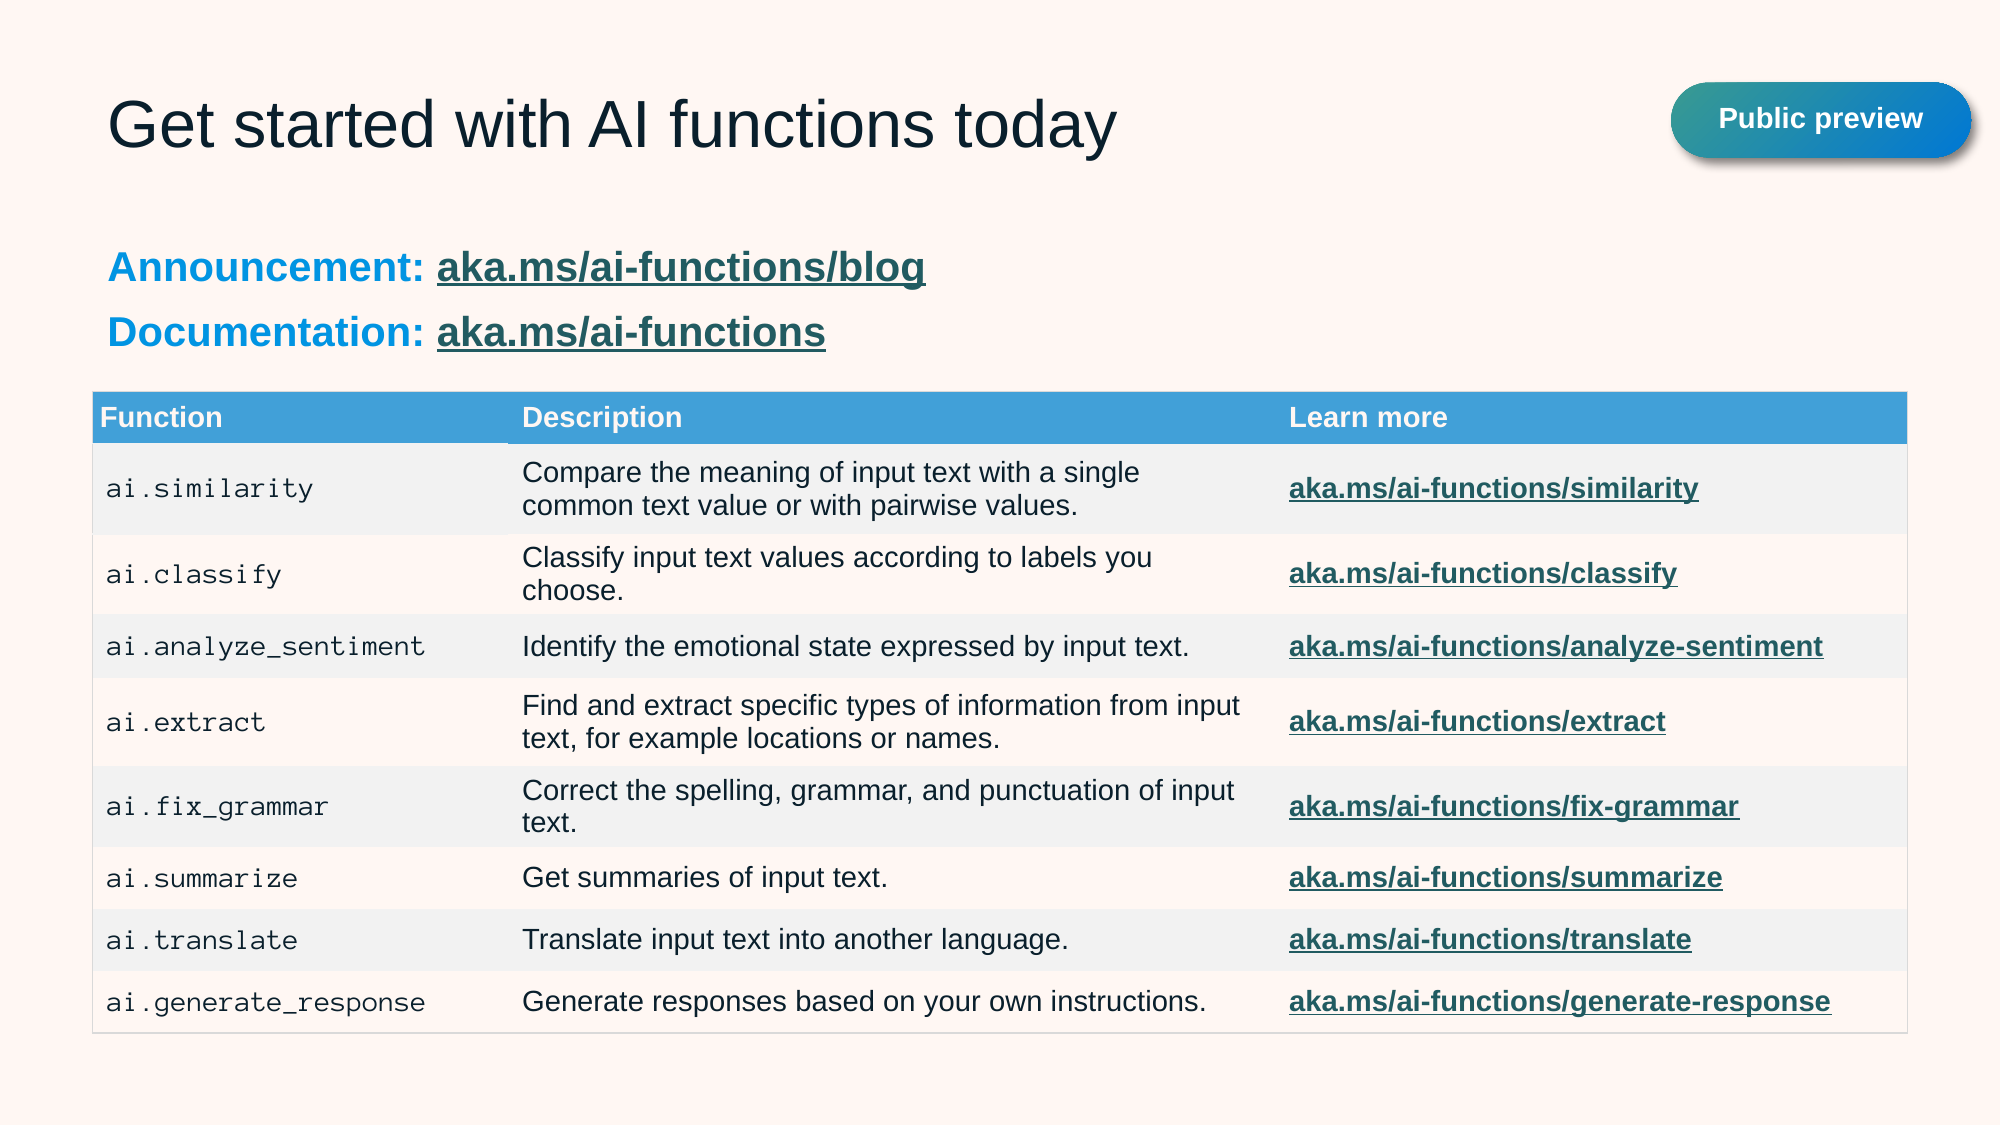

Public preview
# Get started with AI functions today
Announcement: aka.ms/ai-functions/blog
Documentation: aka.ms/ai-functions
| Function | Description | Learn more |
| --- | --- | --- |
| ai.similarity | Compare the meaning of input text with a single common text value or with pairwise values. | aka.ms/ai-functions/similarity |
| ai.classify | Classify input text values according to labels you choose. | aka.ms/ai-functions/classify |
| ai.analyze\_sentiment | Identify the emotional state expressed by input text. | aka.ms/ai-functions/analyze-sentiment |
| ai.extract | Find and extract specific types of information from input text, for example locations or names. | aka.ms/ai-functions/extract |
| ai.fix\_grammar | Correct the spelling, grammar, and punctuation of input text. | aka.ms/ai-functions/fix-grammar |
| ai.summarize | Get summaries of input text. | aka.ms/ai-functions/summarize |
| ai.translate | Translate input text into another language. | aka.ms/ai-functions/translate |
| ai.generate\_response | Generate responses based on your own instructions. | aka.ms/ai-functions/generate-response |